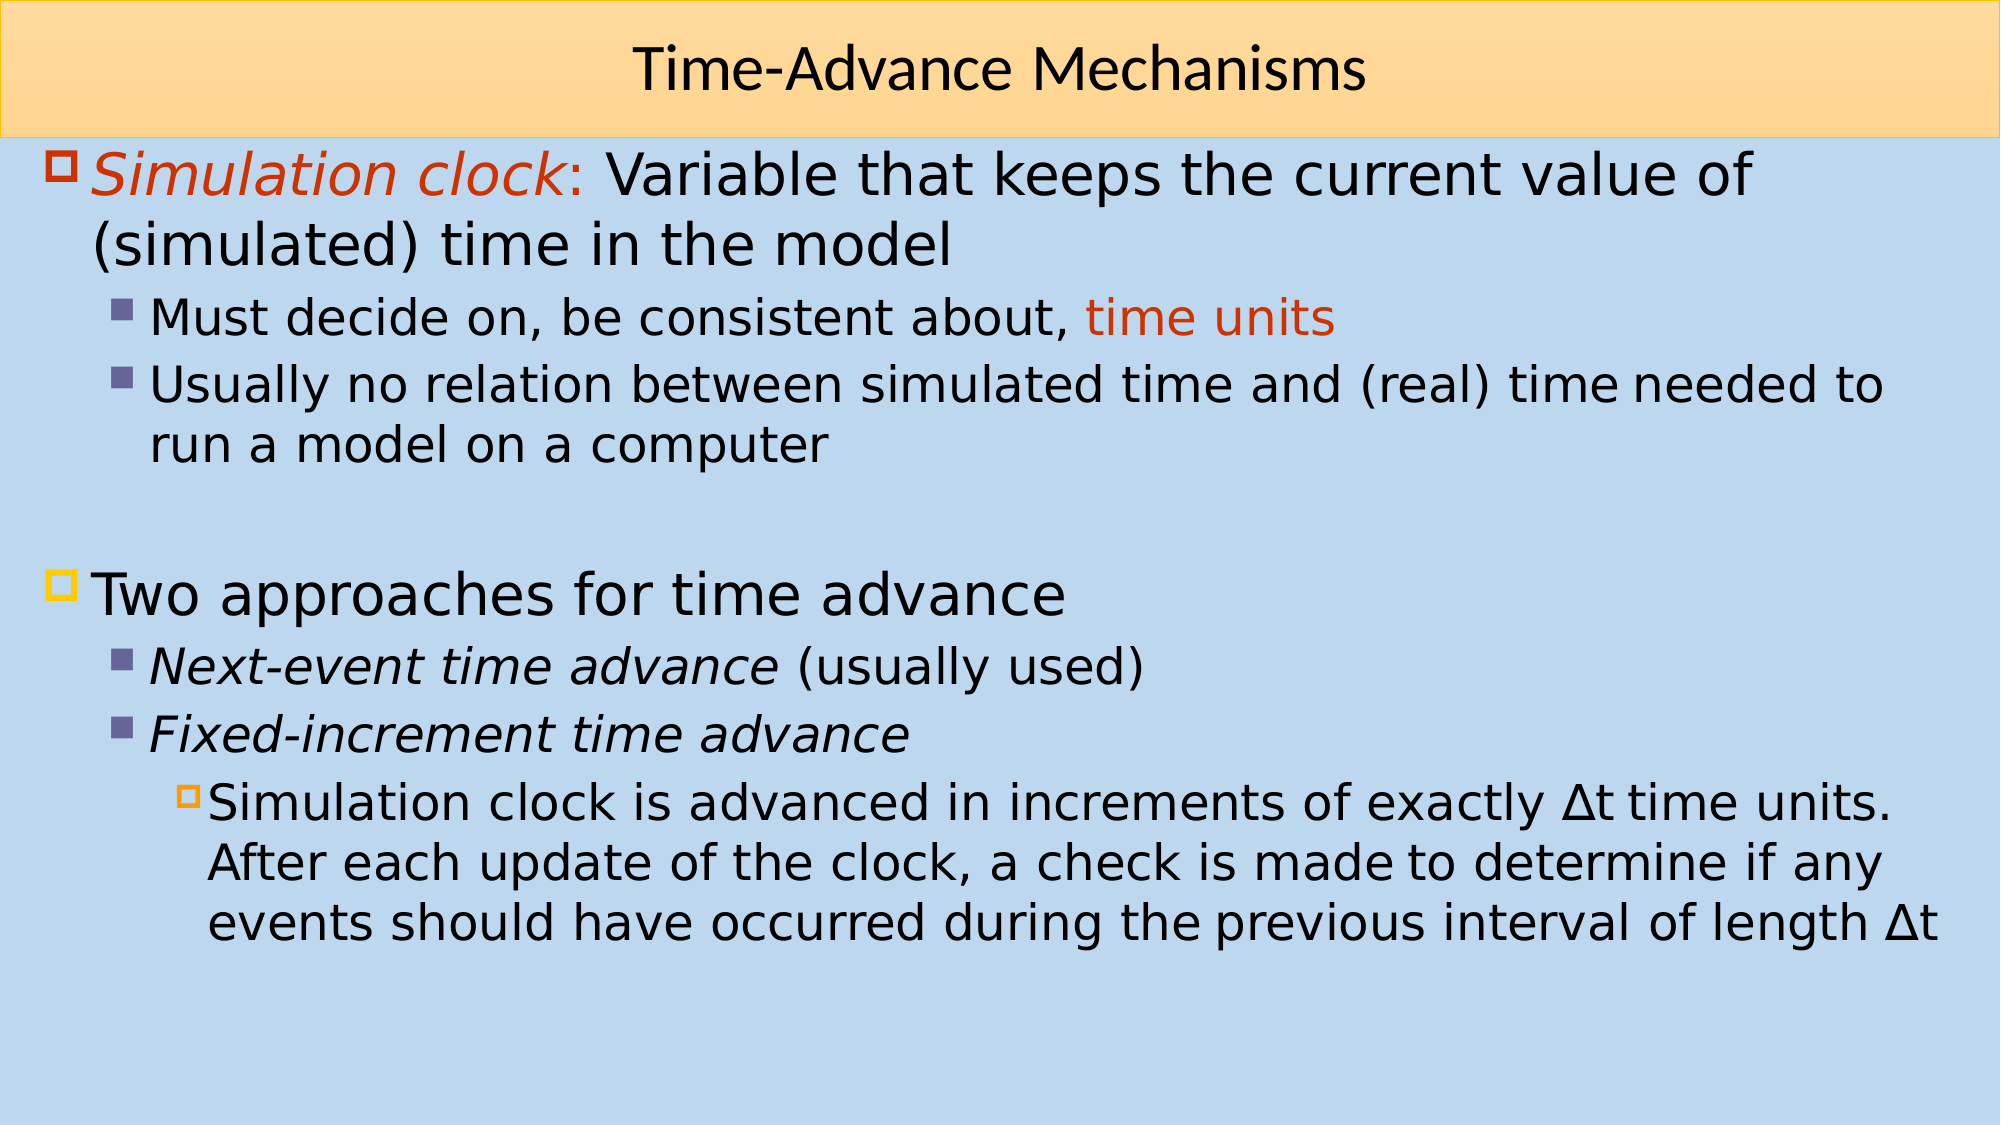

# Time-Advance Mechanisms
Simulation clock: Variable that keeps the current value of (simulated) time in the model
Must decide on, be consistent about, time units
Usually no relation between simulated time and (real) time needed to run a model on a computer

Two approaches for time advance
Next-event time advance (usually used)
Fixed-increment time advance
Simulation clock is advanced in increments of exactly ∆t time units. After each update of the clock, a check is made to determine if any events should have occurred during the previous interval of length ∆t